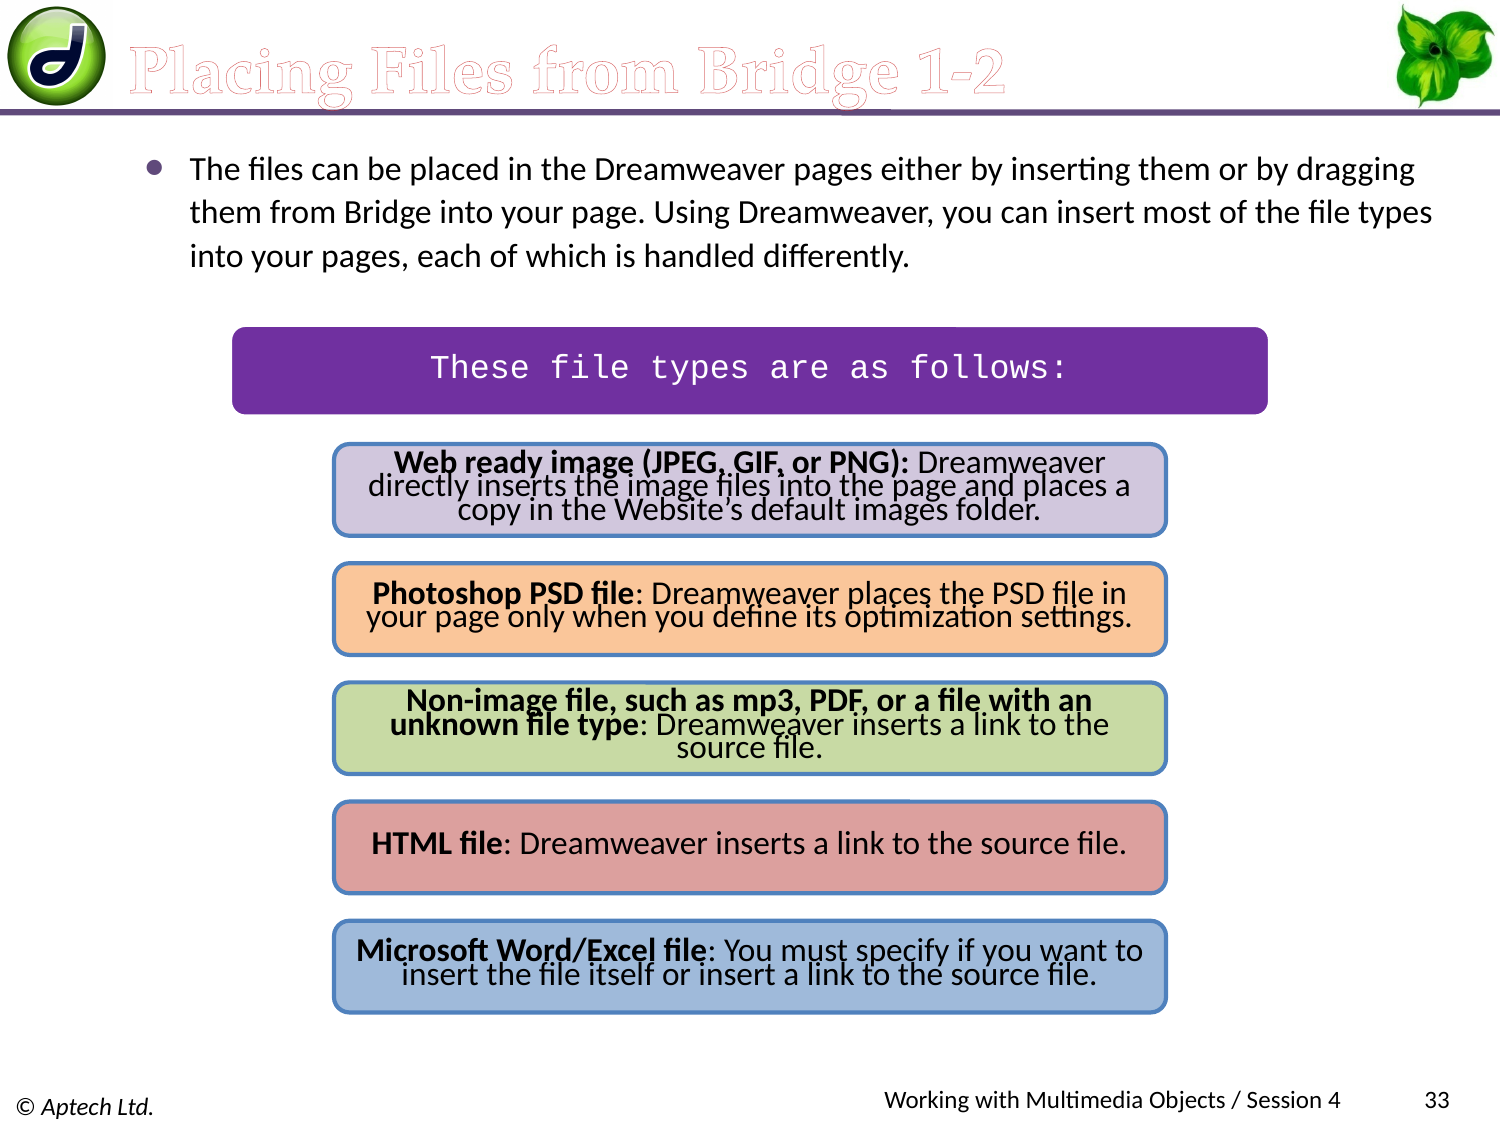

# Placing Files from Bridge 1-2
The files can be placed in the Dreamweaver pages either by inserting them or by dragging them from Bridge into your page. Using Dreamweaver, you can insert most of the file types into your pages, each of which is handled differently.
These file types are as follows:
Web ready image (JPEG, GIF, or PNG): Dreamweaver directly inserts the image files into the page and places a copy in the Website’s default images folder.
Photoshop PSD file: Dreamweaver places the PSD file in your page only when you define its optimization settings.
Non-image file, such as mp3, PDF, or a file with an unknown file type: Dreamweaver inserts a link to the source file.
HTML file: Dreamweaver inserts a link to the source file.
Microsoft Word/Excel file: You must specify if you want to insert the file itself or insert a link to the source file.
Working with Multimedia Objects / Session 4
33